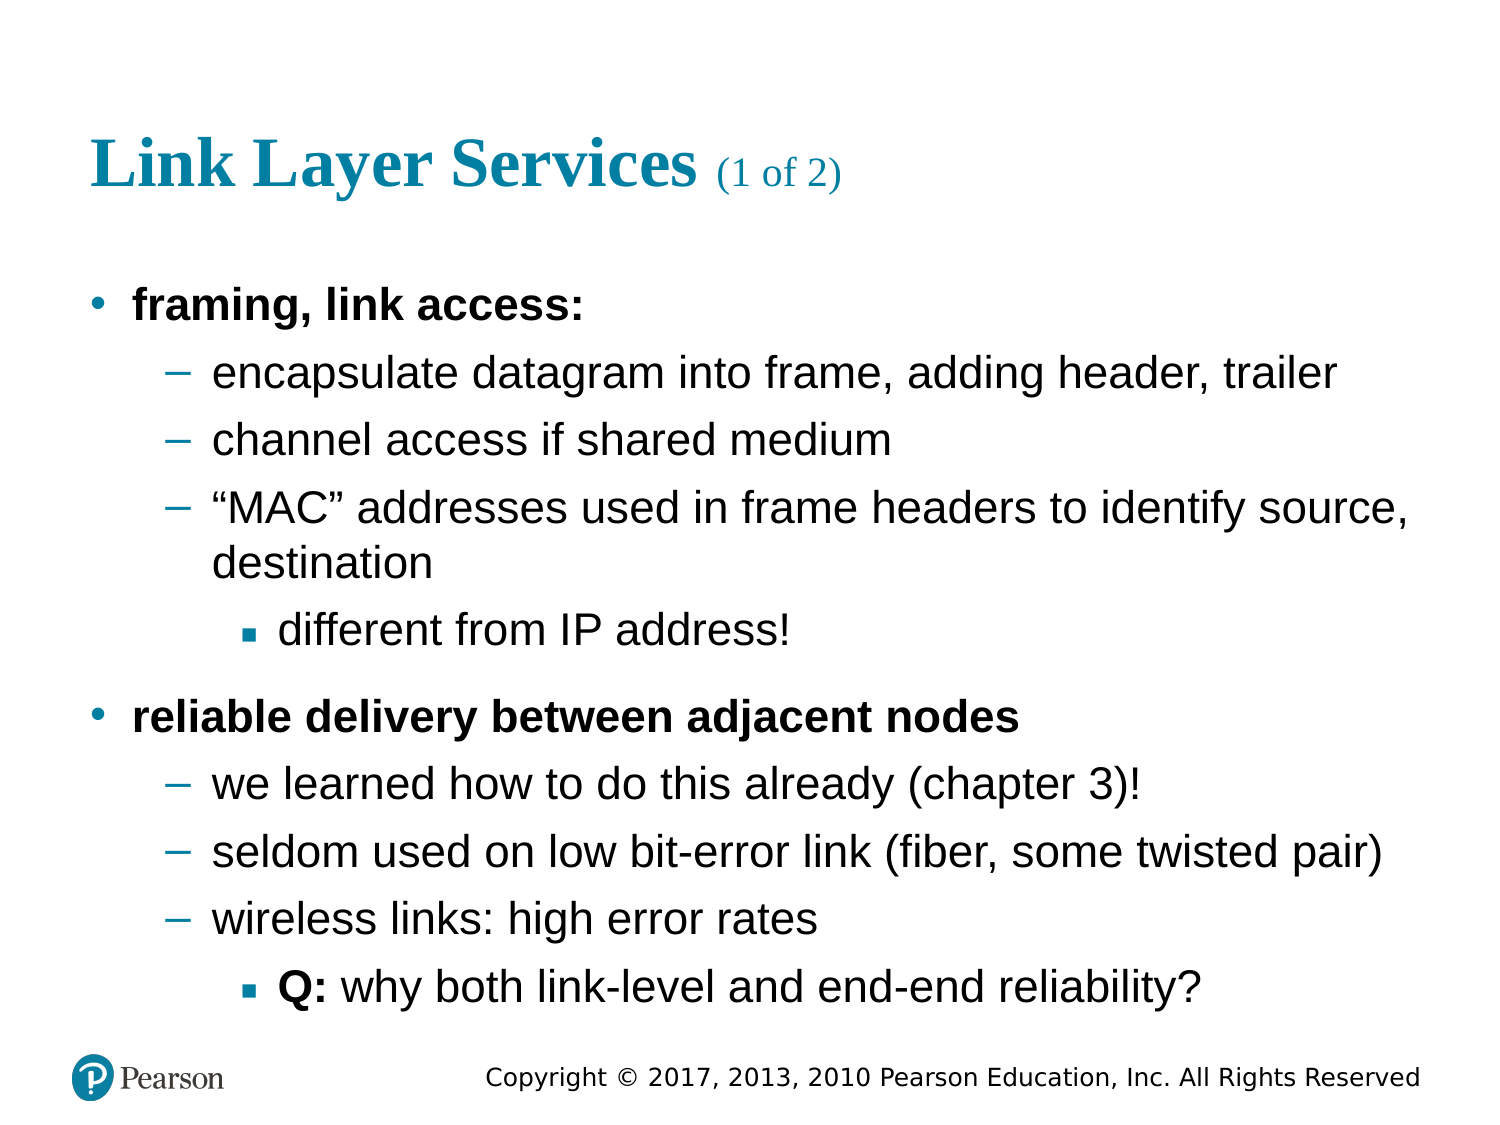

# Link Layer Services (1 of 2)
framing, link access:
encapsulate datagram into frame, adding header, trailer
channel access if shared medium
“MAC” addresses used in frame headers to identify source, destination
different from I P address!
reliable delivery between adjacent nodes
we learned how to do this already (chapter 3)!
seldom used on low bit-error link (fiber, some twisted pair)
wireless links: high error rates
Q: why both link-level and end-end reliability?